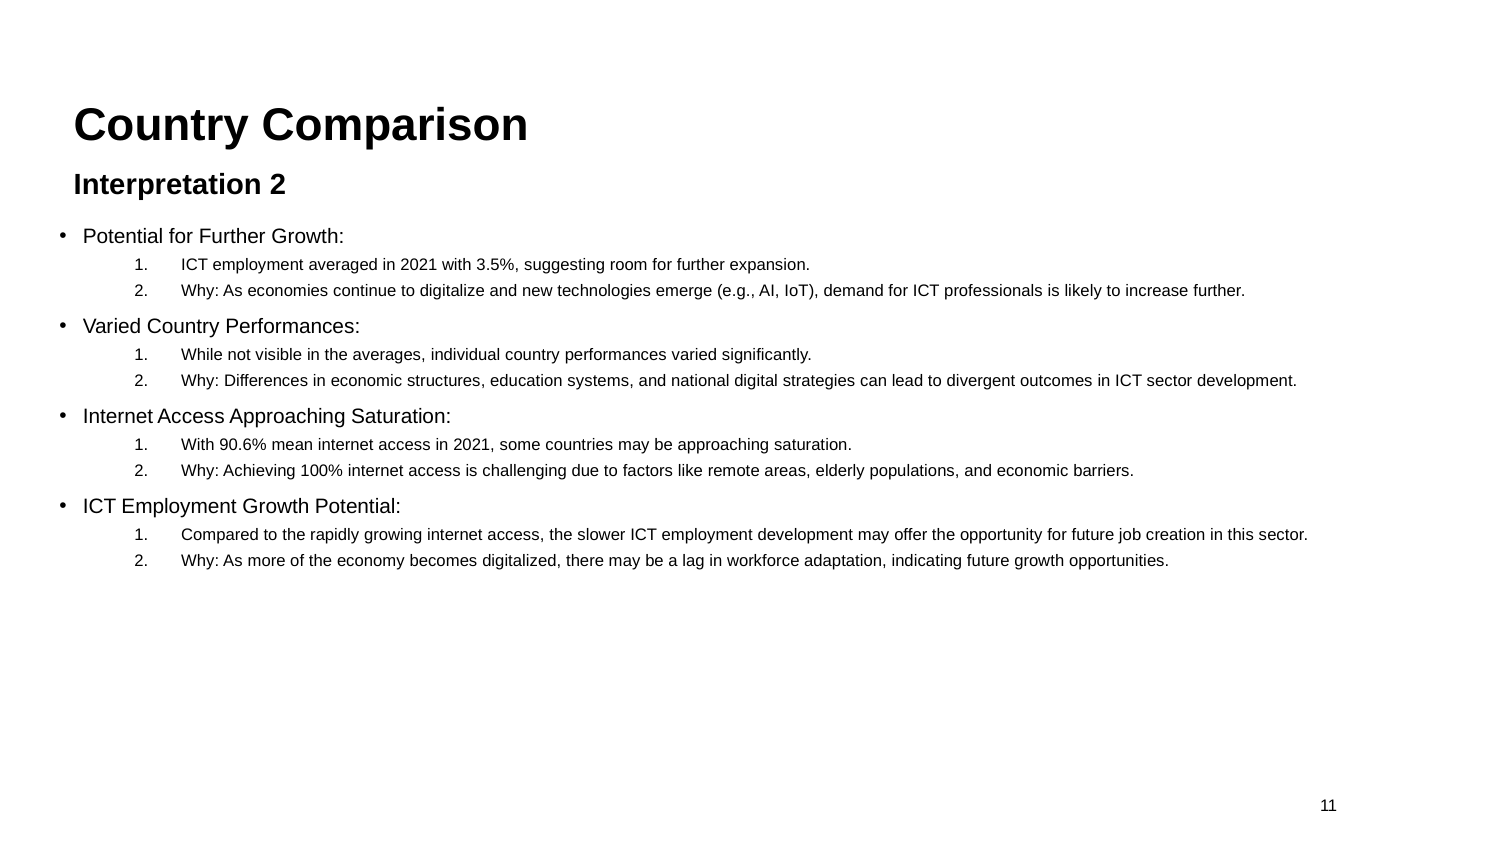

# Country Comparison
Interpretation 2
Potential for Further Growth:
ICT employment averaged in 2021 with 3.5%, suggesting room for further expansion.
Why: As economies continue to digitalize and new technologies emerge (e.g., AI, IoT), demand for ICT professionals is likely to increase further.
Varied Country Performances:
While not visible in the averages, individual country performances varied significantly.
Why: Differences in economic structures, education systems, and national digital strategies can lead to divergent outcomes in ICT sector development.
Internet Access Approaching Saturation:
With 90.6% mean internet access in 2021, some countries may be approaching saturation.
Why: Achieving 100% internet access is challenging due to factors like remote areas, elderly populations, and economic barriers.
ICT Employment Growth Potential:
Compared to the rapidly growing internet access, the slower ICT employment development may offer the opportunity for future job creation in this sector.
Why: As more of the economy becomes digitalized, there may be a lag in workforce adaptation, indicating future growth opportunities.

11